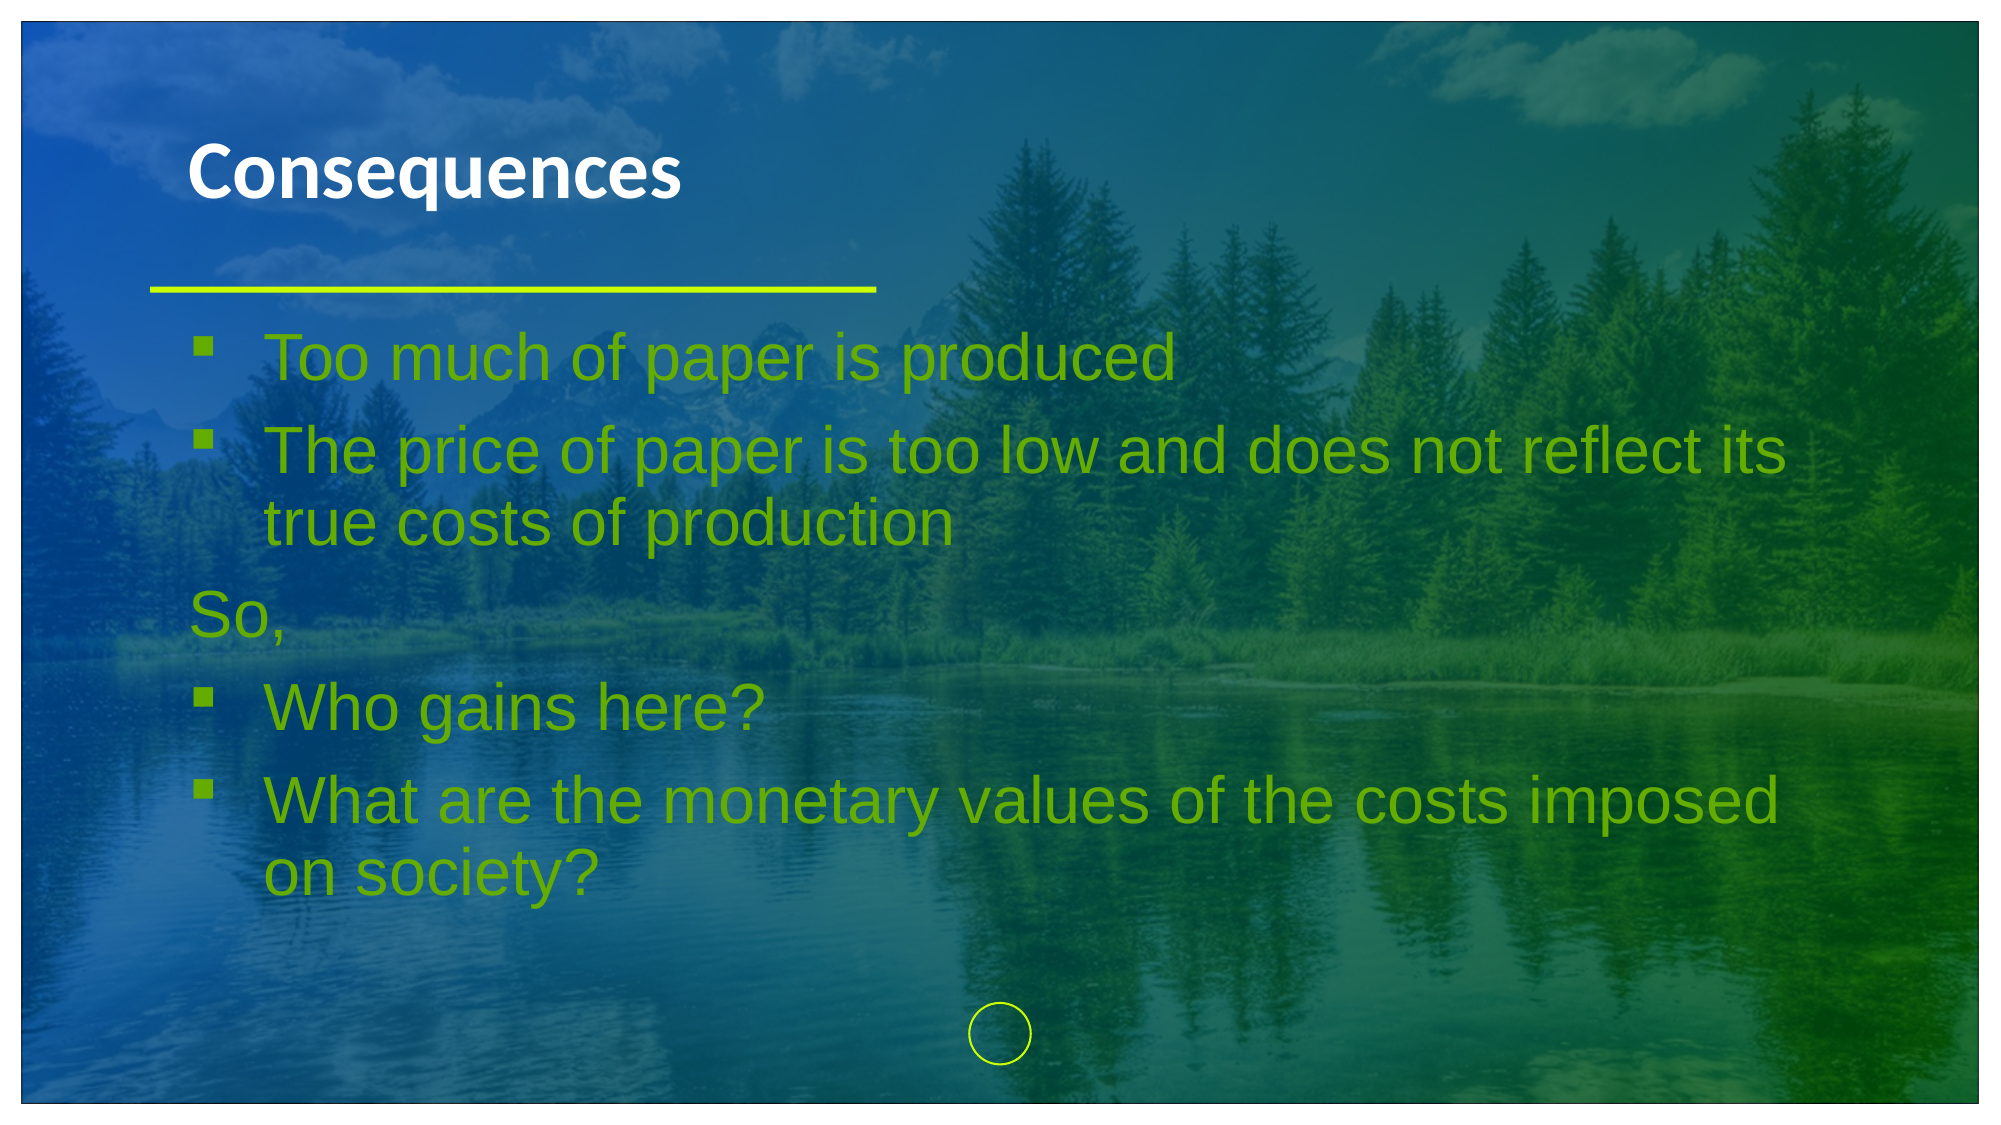

# Consequences
Too much of paper is produced
The price of paper is too low and does not reflect its true costs of production
So,
Who gains here?
What are the monetary values of the costs imposed on society?